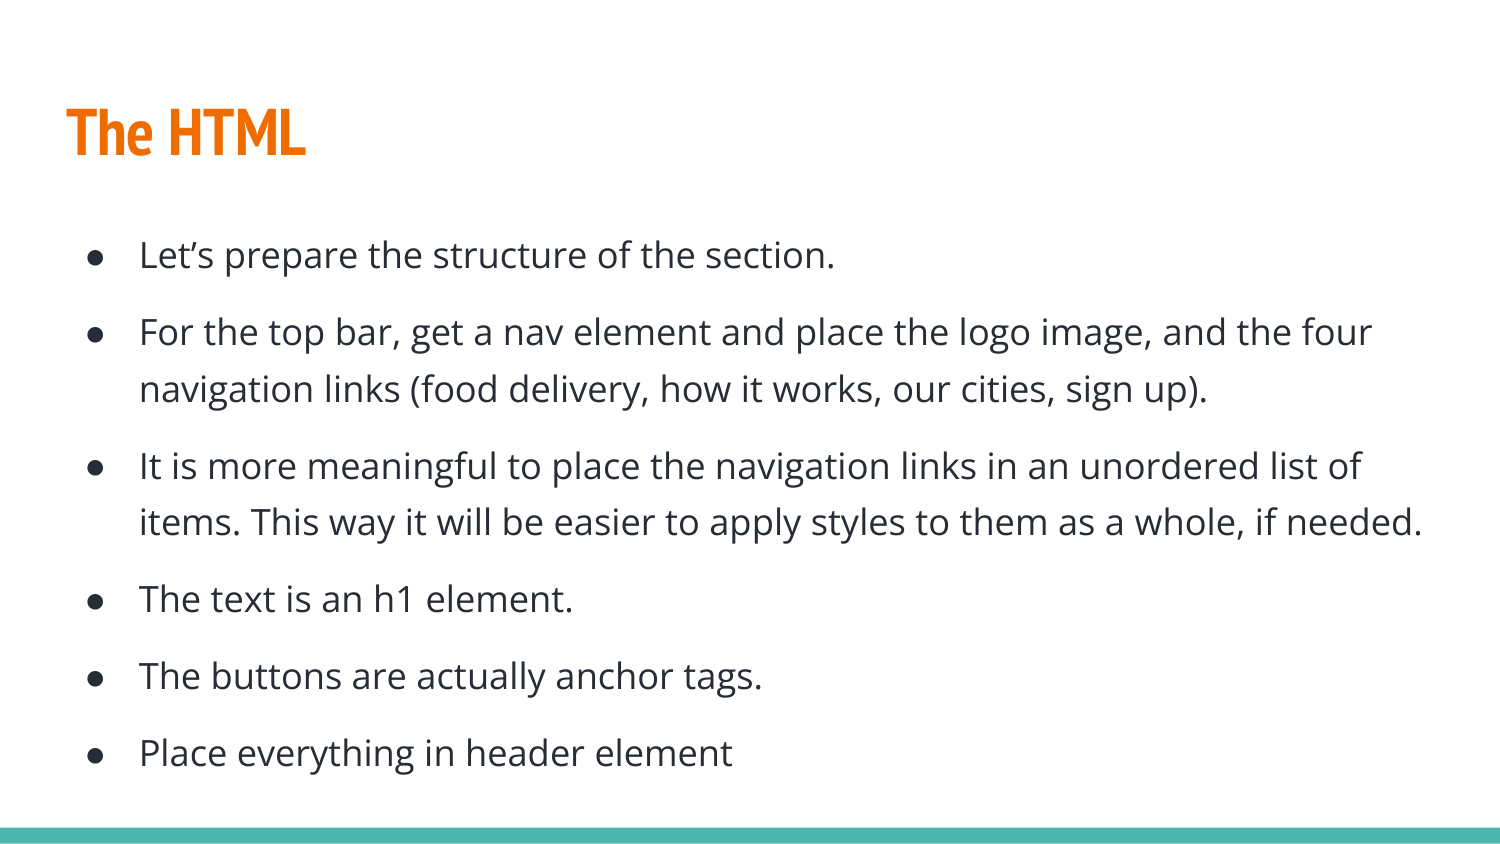

# The HTML
Let’s prepare the structure of the section.
For the top bar, get a nav element and place the logo image, and the four navigation links (food delivery, how it works, our cities, sign up).
It is more meaningful to place the navigation links in an unordered list of items. This way it will be easier to apply styles to them as a whole, if needed.
The text is an h1 element.
The buttons are actually anchor tags.
Place everything in header element